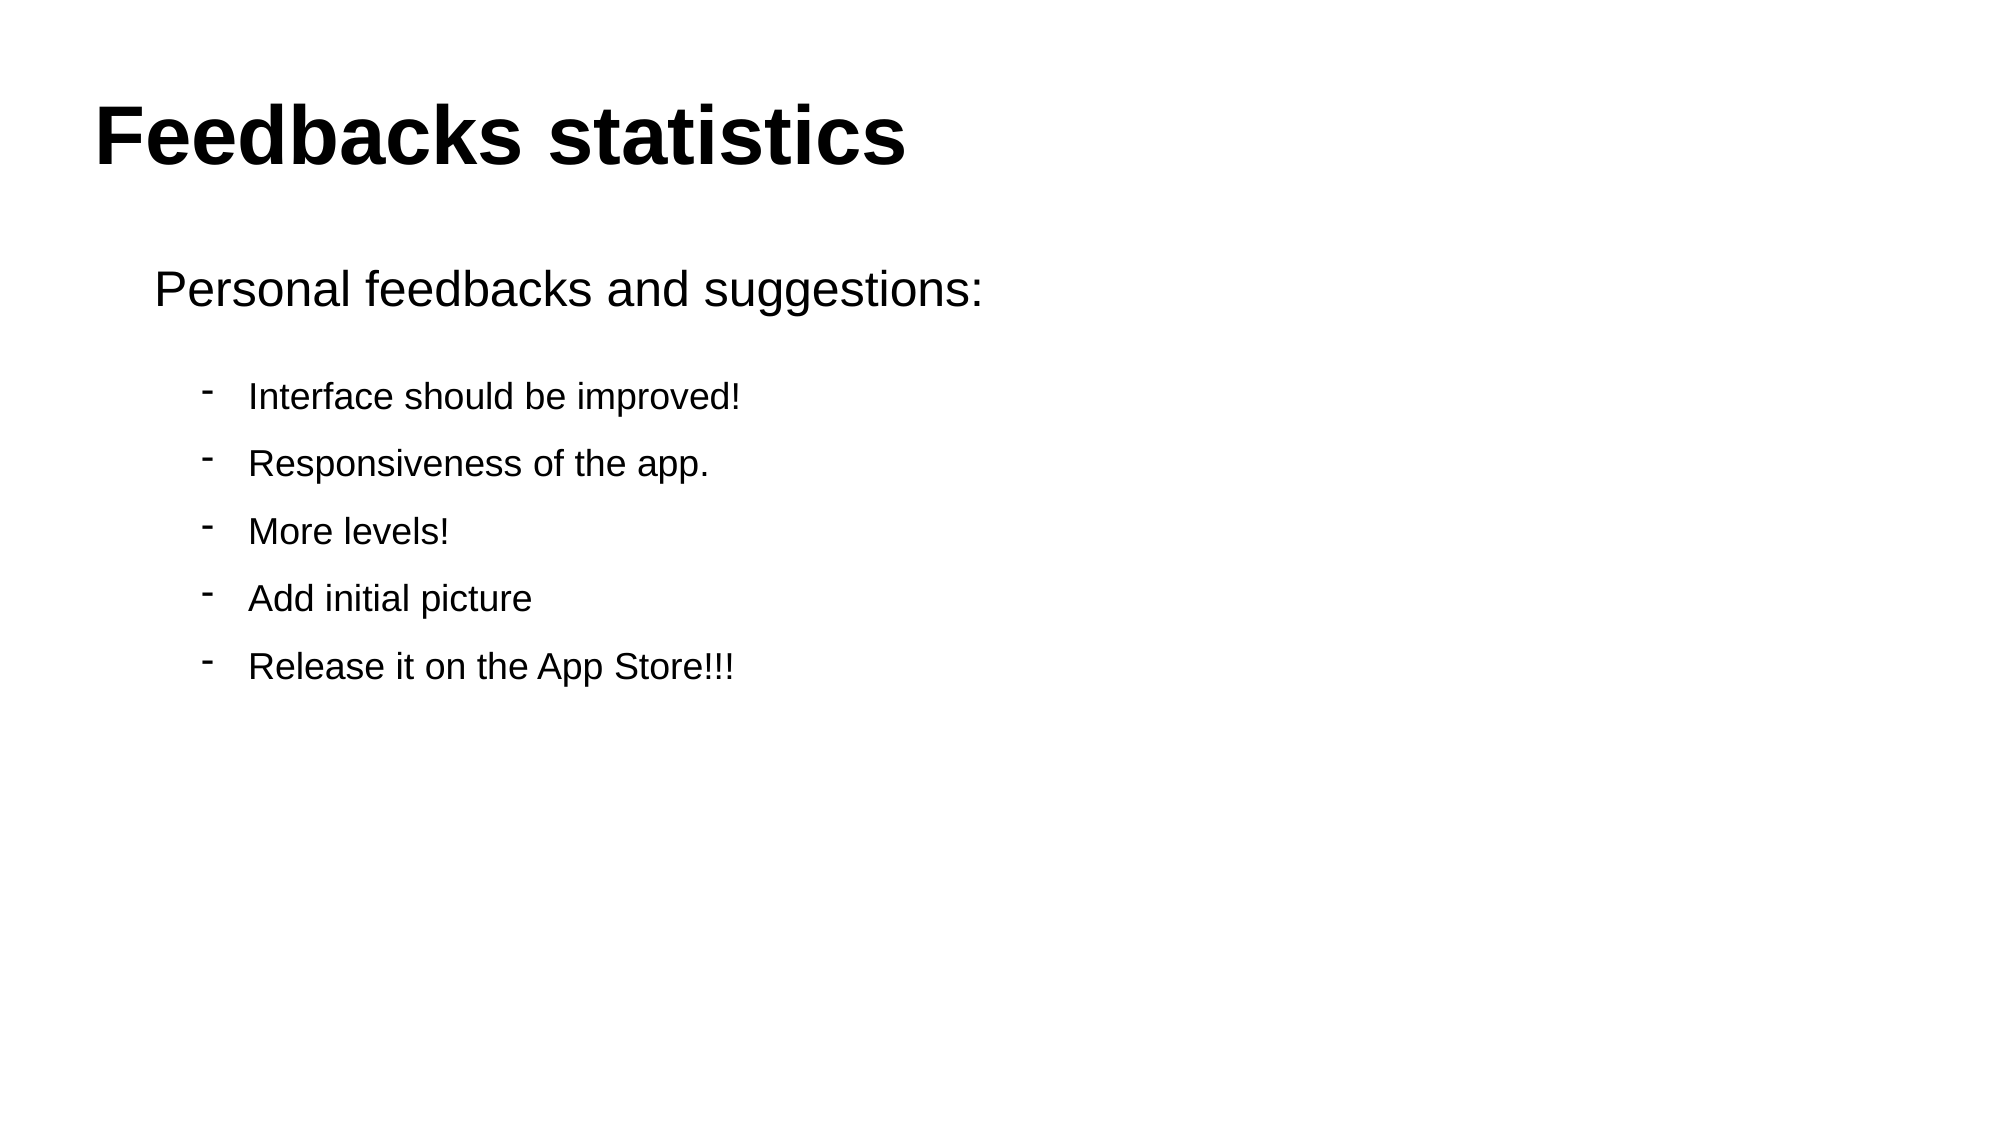

Feedbacks statistics
Personal feedbacks and suggestions:

Interface should be improved!
Responsiveness of the app.
More levels!
Add initial picture
Release it on the App Store!!!